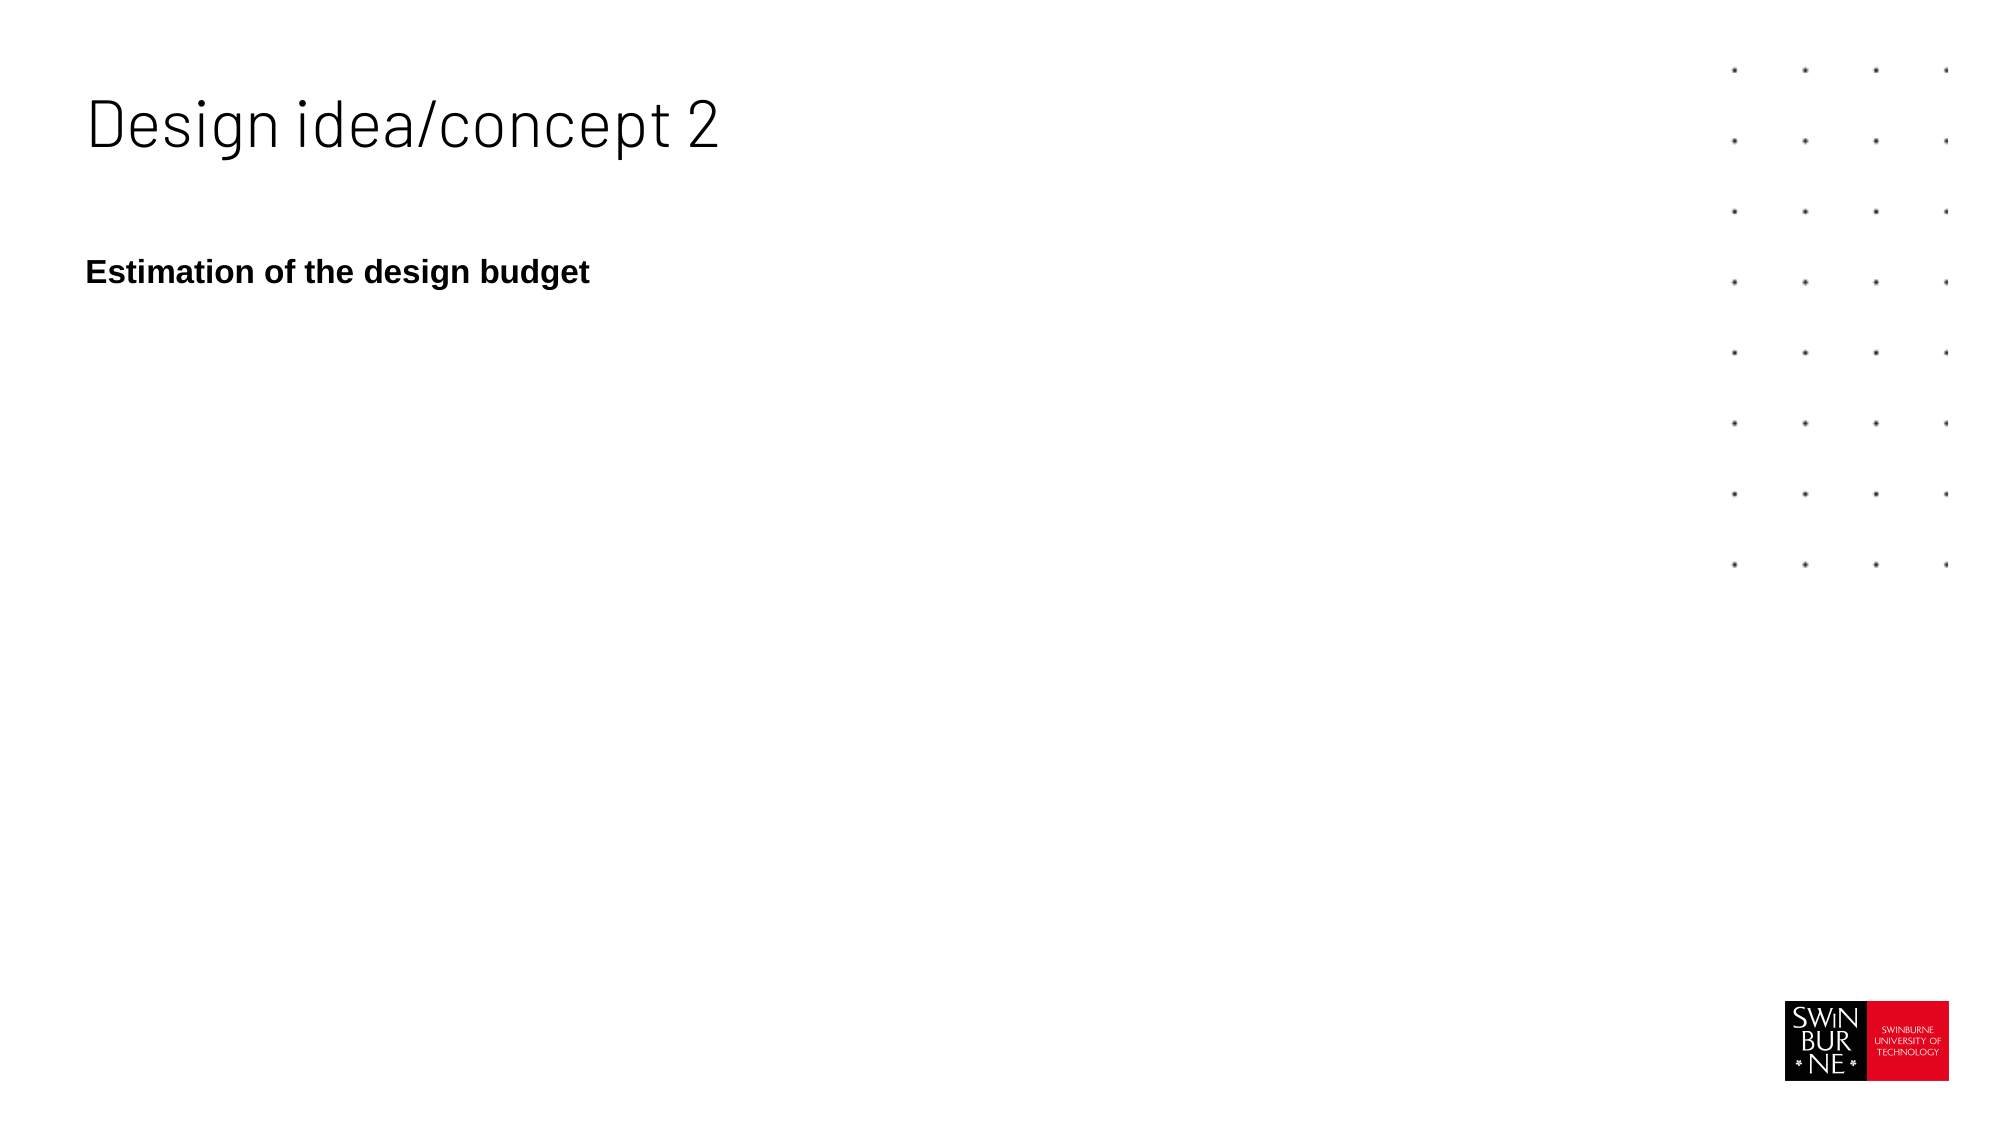

# Design idea/concept 2
Estimation of the design budget